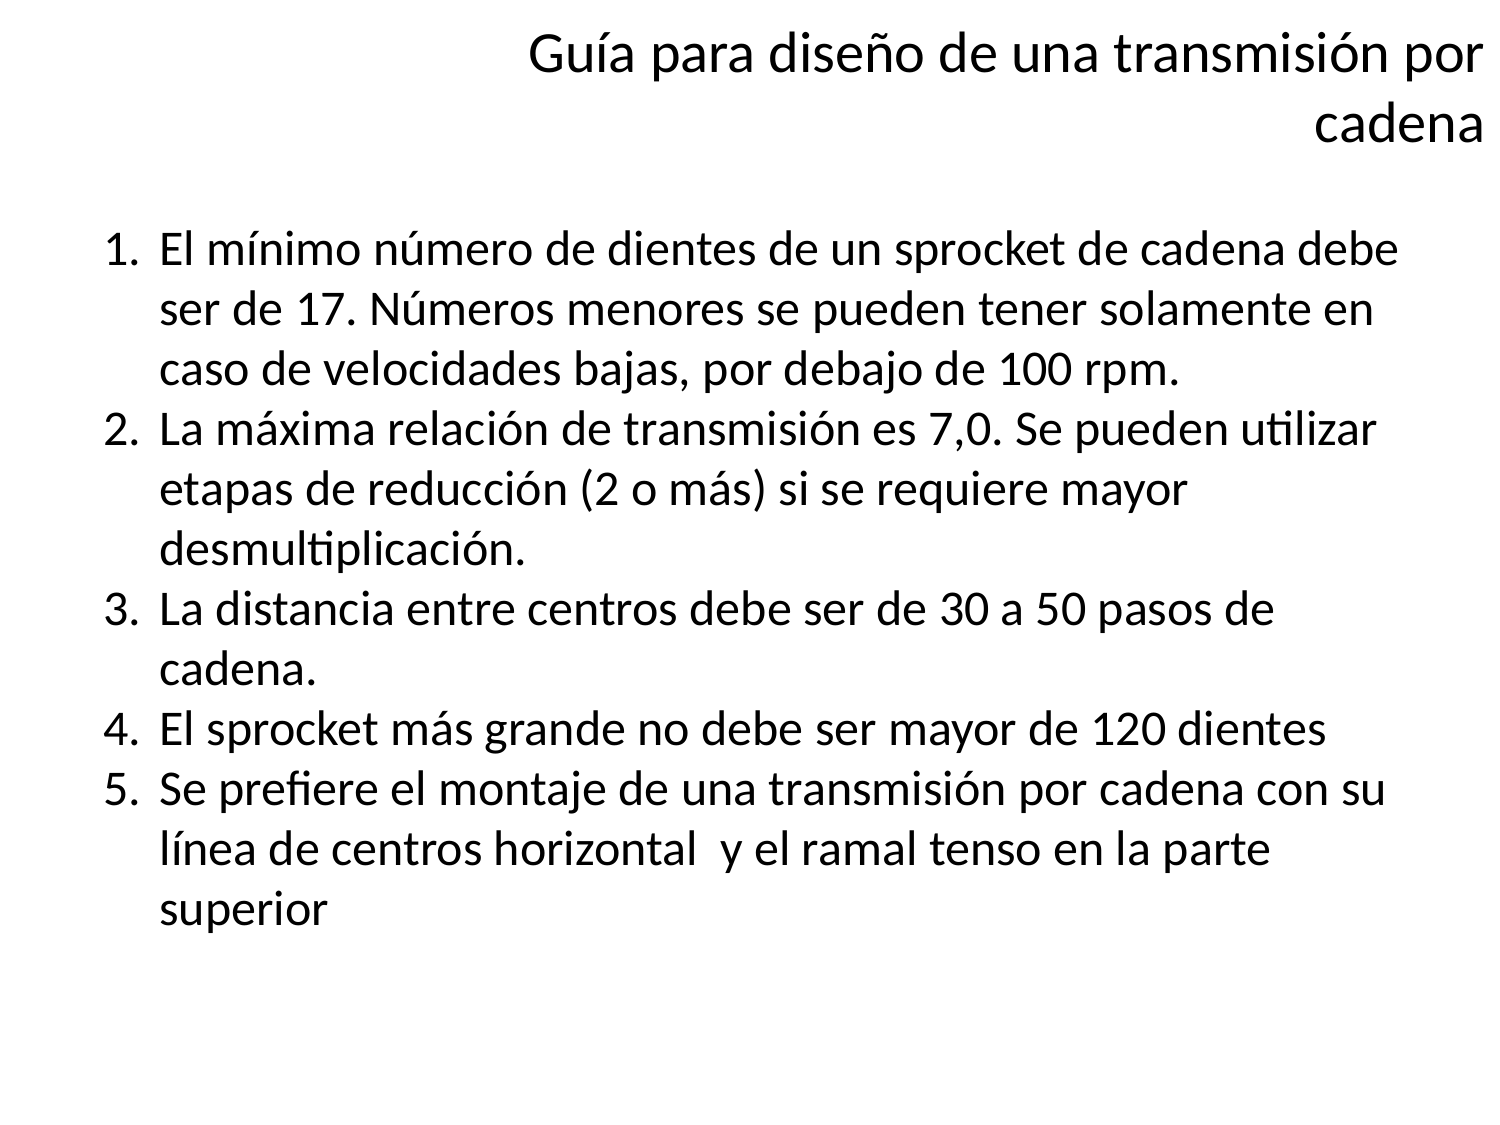

Guía para diseño de una transmisión por cadena
El mínimo número de dientes de un sprocket de cadena debe ser de 17. Números menores se pueden tener solamente en caso de velocidades bajas, por debajo de 100 rpm.
La máxima relación de transmisión es 7,0. Se pueden utilizar etapas de reducción (2 o más) si se requiere mayor desmultiplicación.
La distancia entre centros debe ser de 30 a 50 pasos de cadena.
El sprocket más grande no debe ser mayor de 120 dientes
Se prefiere el montaje de una transmisión por cadena con su línea de centros horizontal  y el ramal tenso en la parte superior